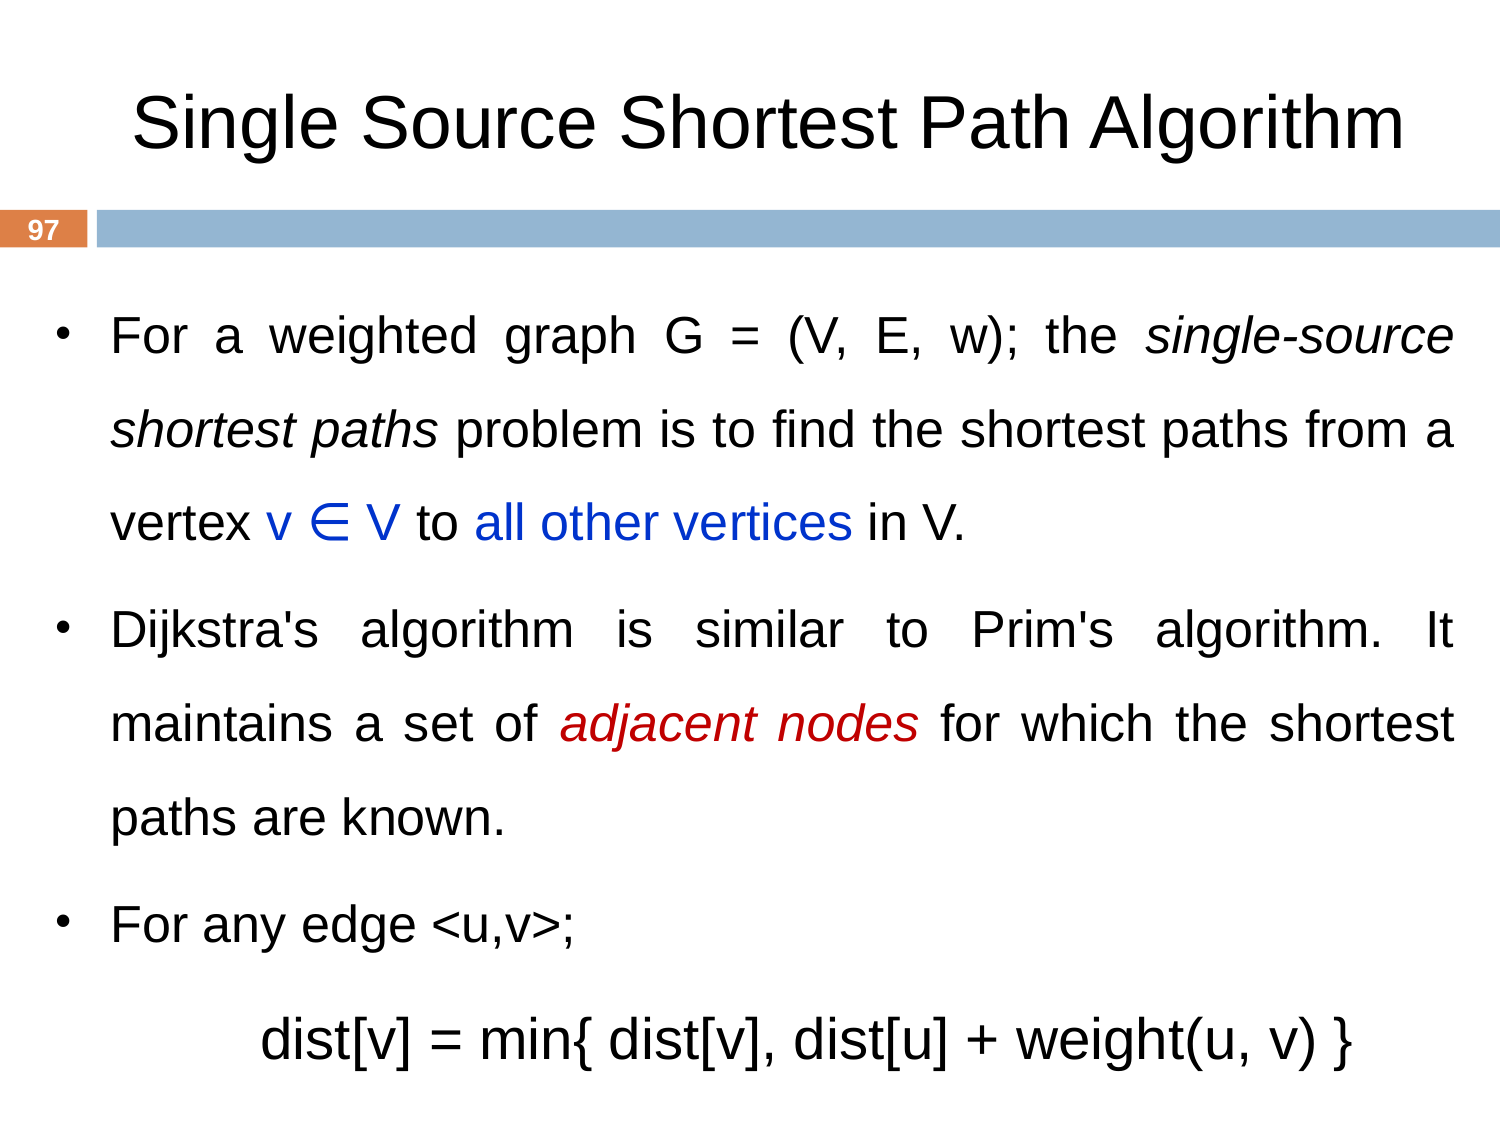

# Single Source Shortest Path Algorithm
97
For a weighted graph G = (V, E, w); the single-source shortest paths problem is to find the shortest paths from a vertex v ∈ V to all other vertices in V.
Dijkstra's algorithm is similar to Prim's algorithm. It maintains a set of adjacent nodes for which the shortest paths are known.
For any edge <u,v>;
		dist[v] = min{ dist[v], dist[u] + weight(u, v) }